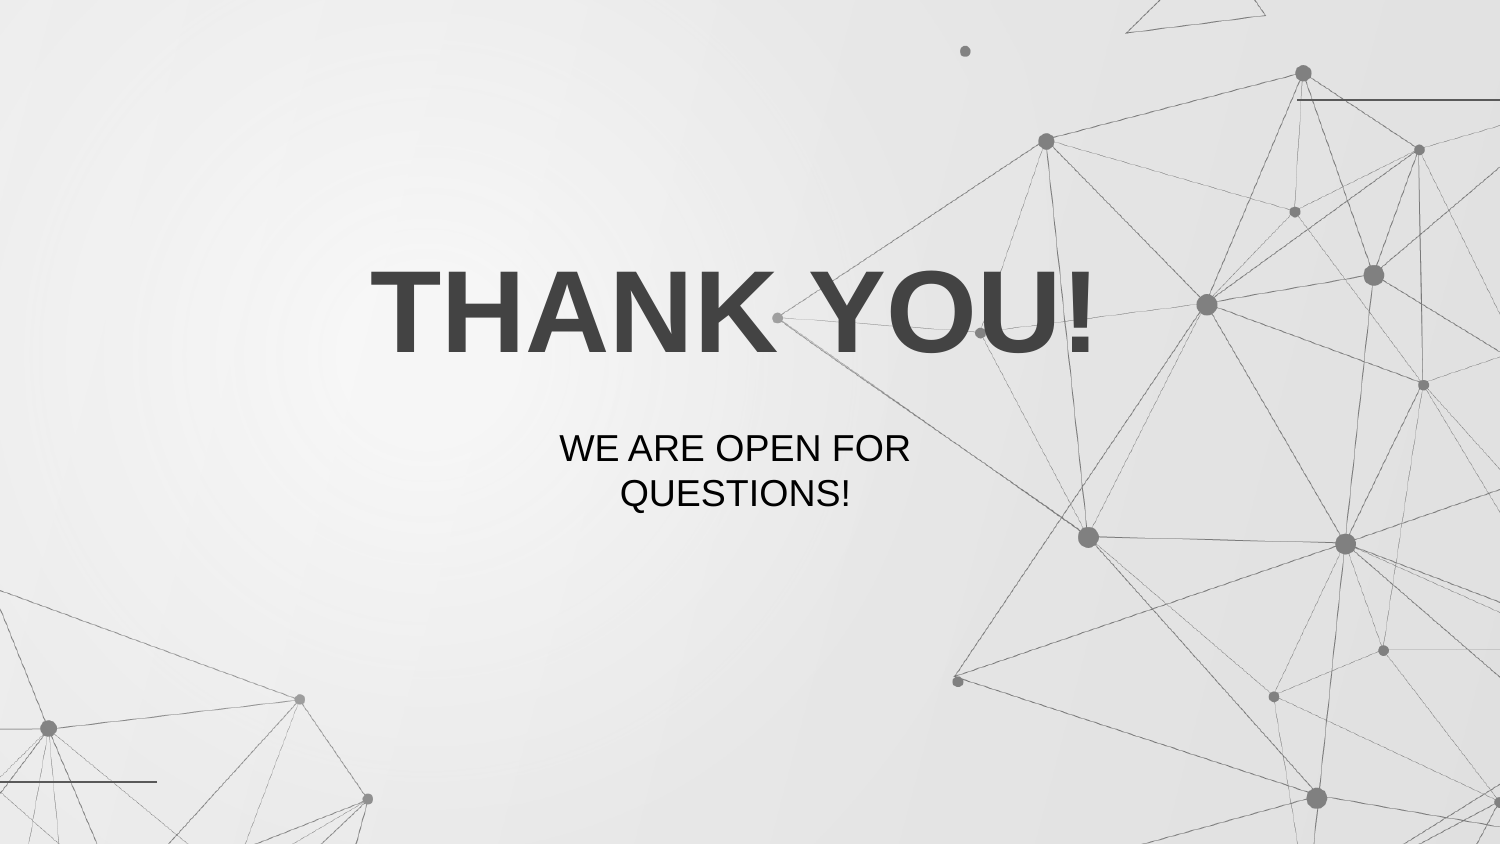

THANK YOU!
WE ARE OPEN FOR QUESTIONS!